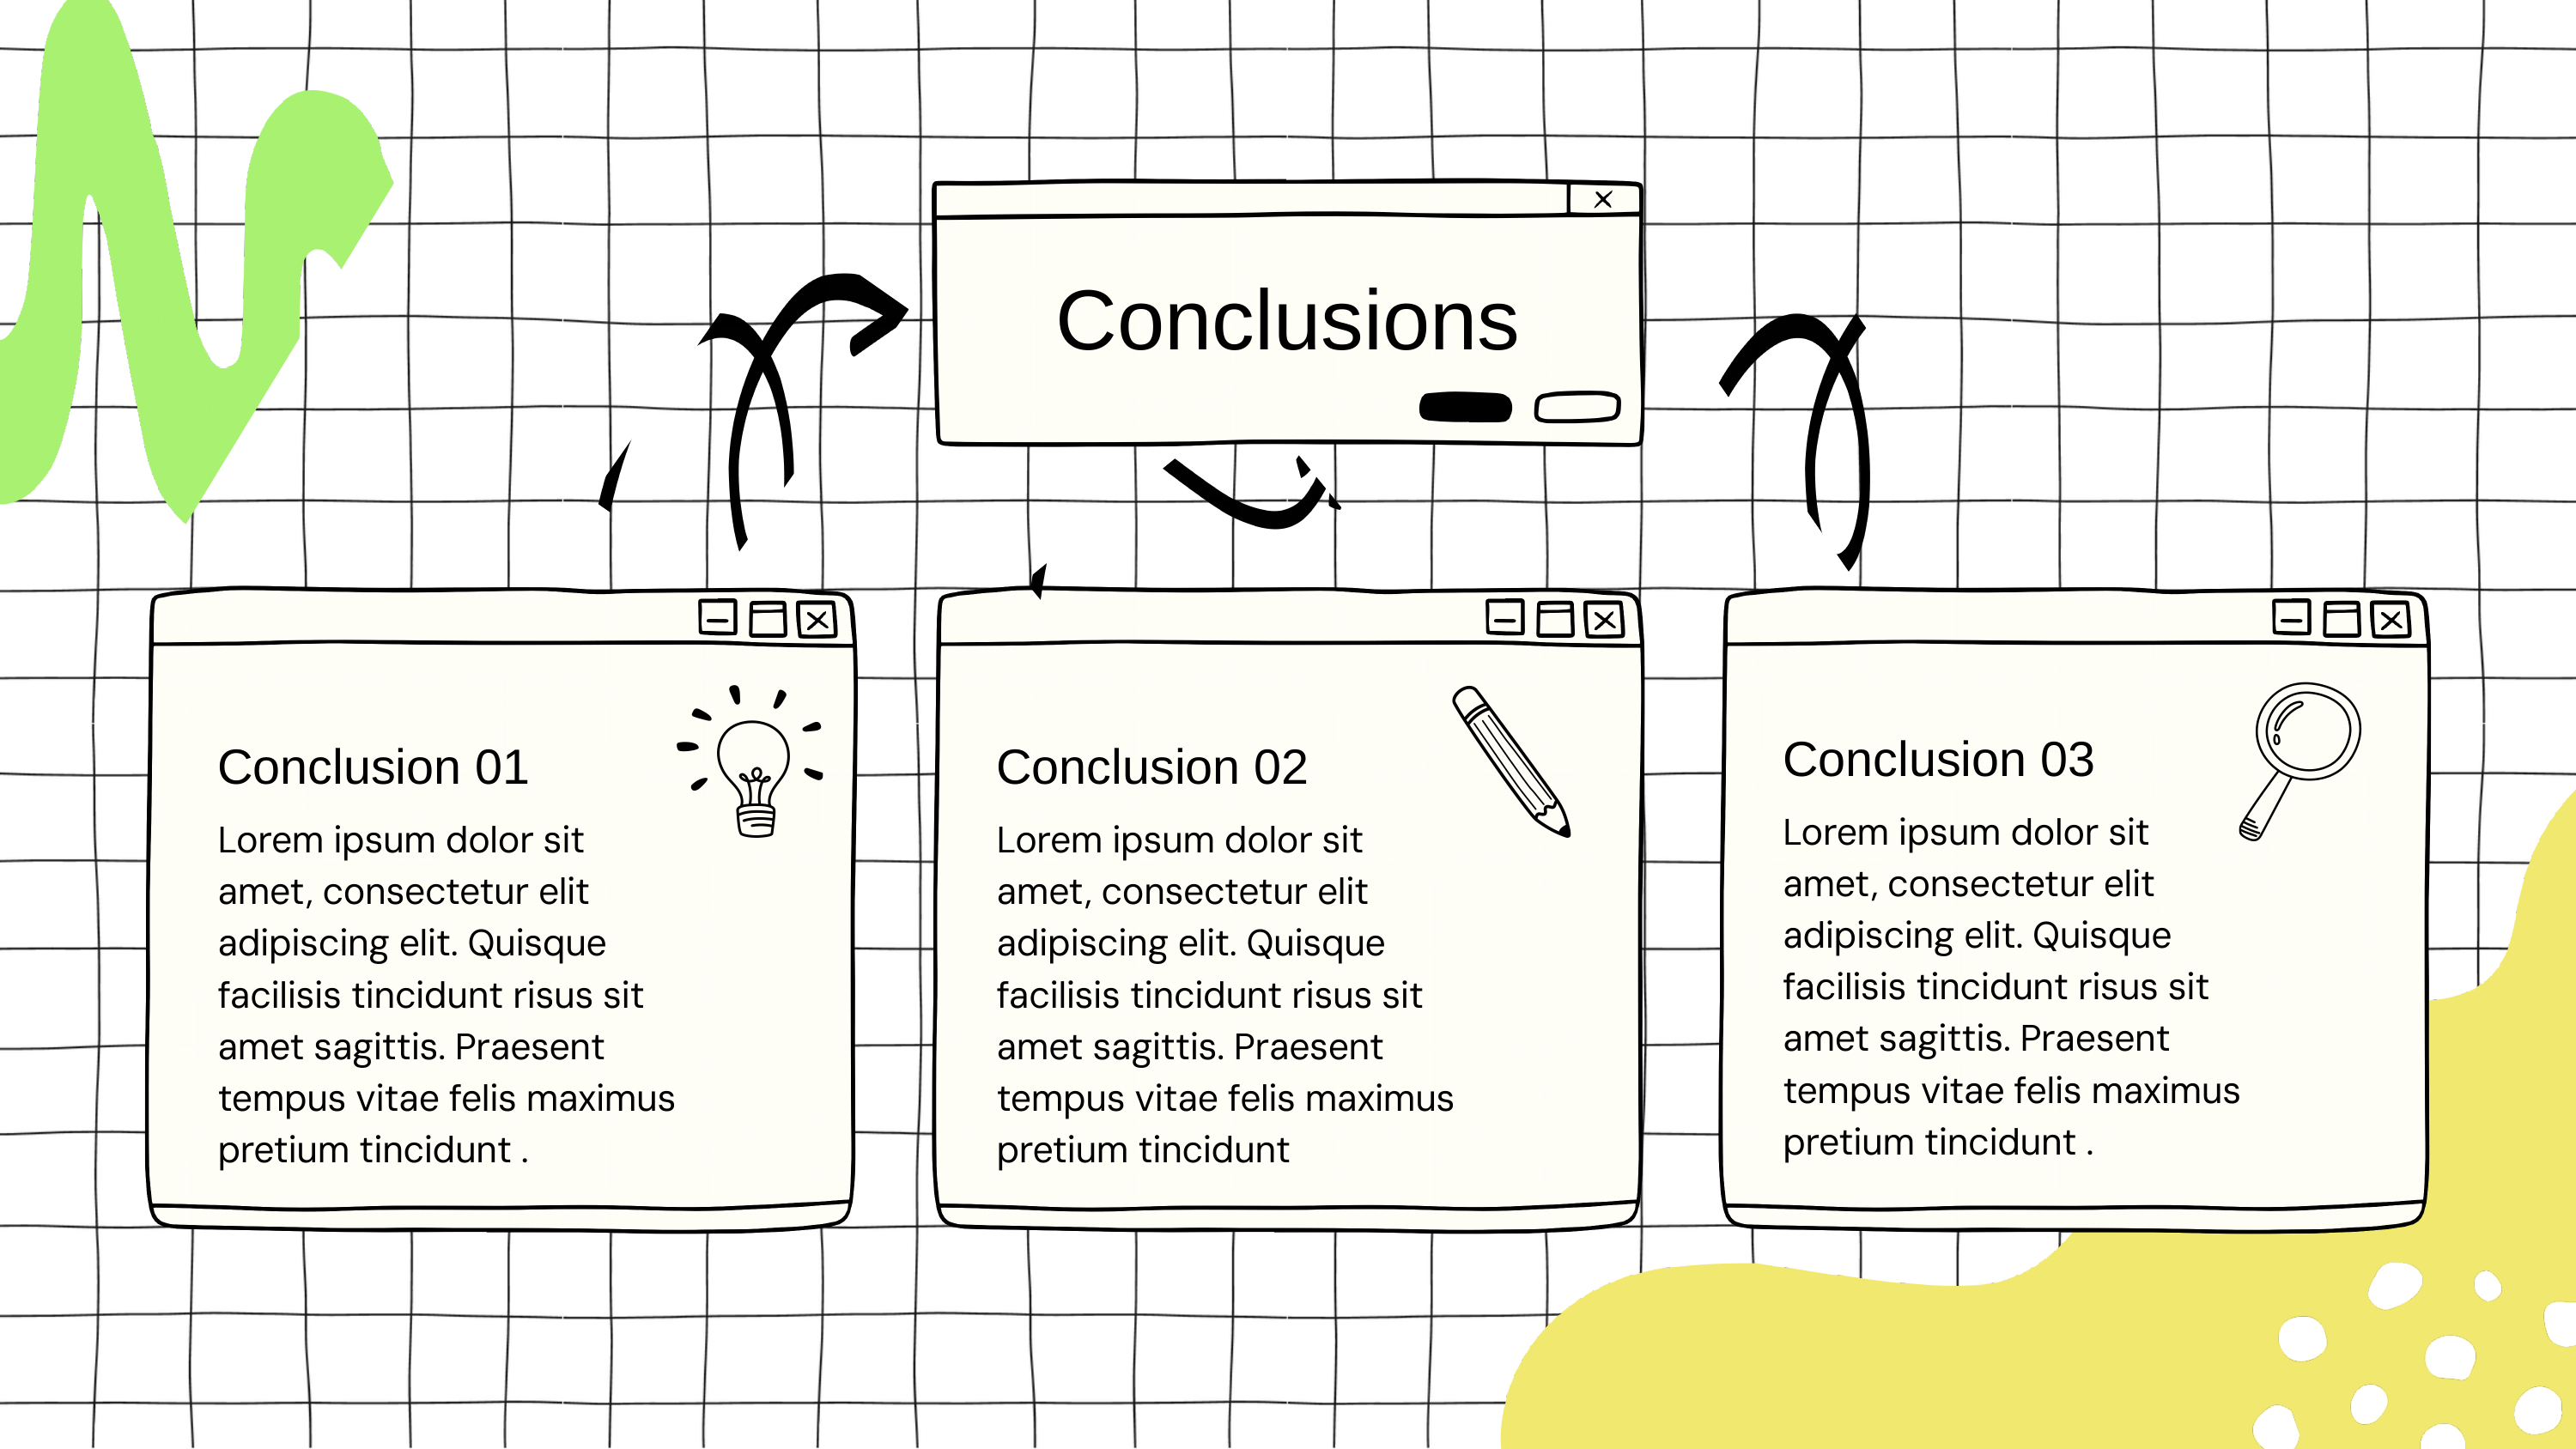

Conclusions

Conclusion 03
Conclusion 01
Conclusion 02
Lorem ipsum dolor sit
amet, consectetur elit adipiscing elit. Quisque facilisis tincidunt risus sit amet sagittis. Praesent tempus vitae felis maximus pretium tincidunt .
Lorem ipsum dolor sit
amet, consectetur elit adipiscing elit. Quisque facilisis tincidunt risus sit amet sagittis. Praesent tempus vitae felis maximus pretium tincidunt .
Lorem ipsum dolor sit
amet, consectetur elit adipiscing elit. Quisque facilisis tincidunt risus sit amet sagittis. Praesent tempus vitae felis maximus pretium tincidunt